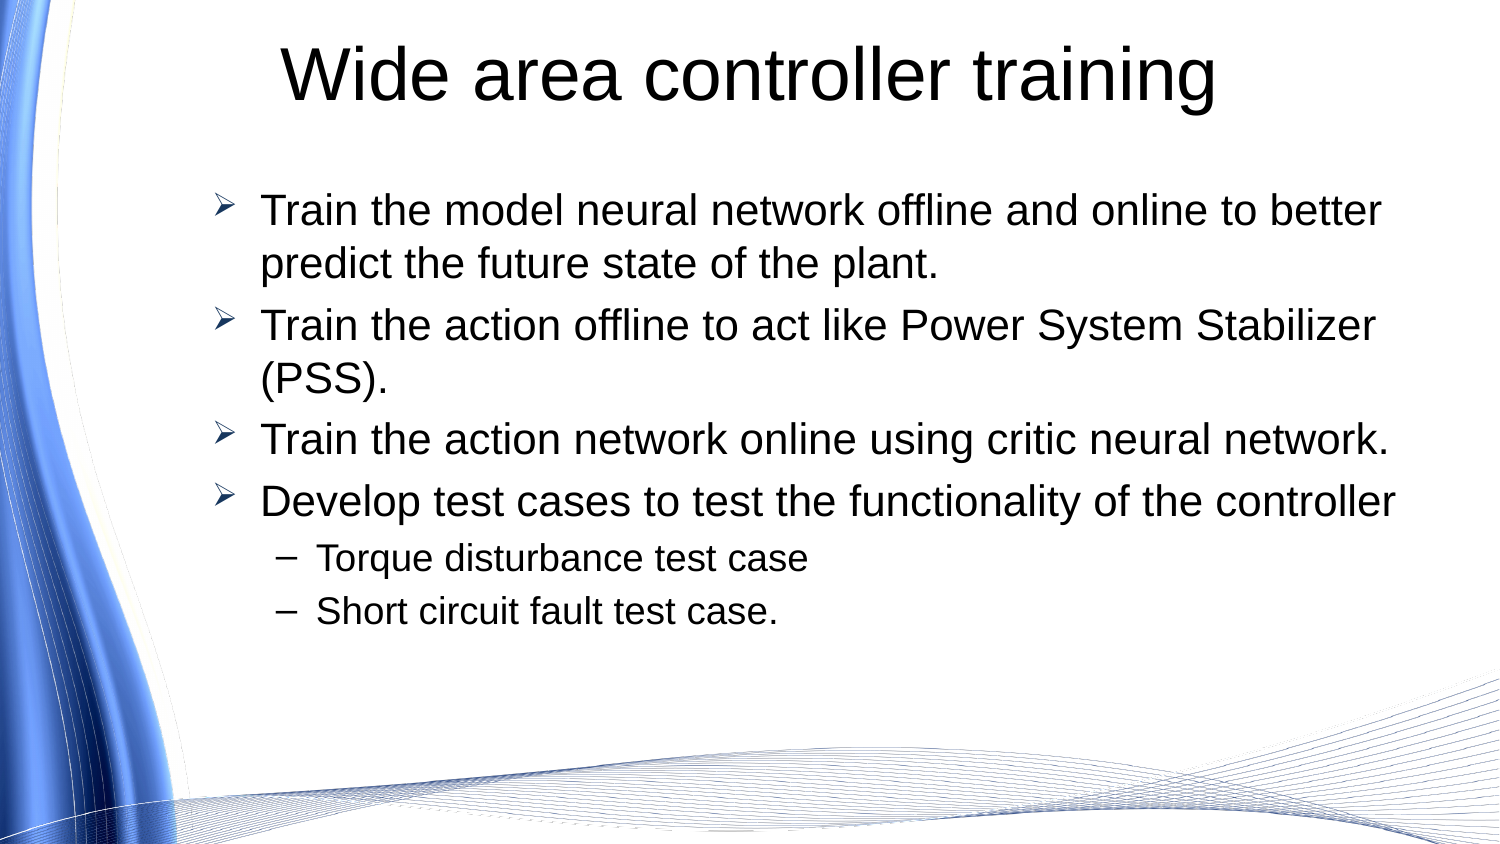

# Wide area controller training
Train the model neural network offline and online to better predict the future state of the plant.
Train the action offline to act like Power System Stabilizer (PSS).
Train the action network online using critic neural network.
Develop test cases to test the functionality of the controller
Torque disturbance test case
Short circuit fault test case.